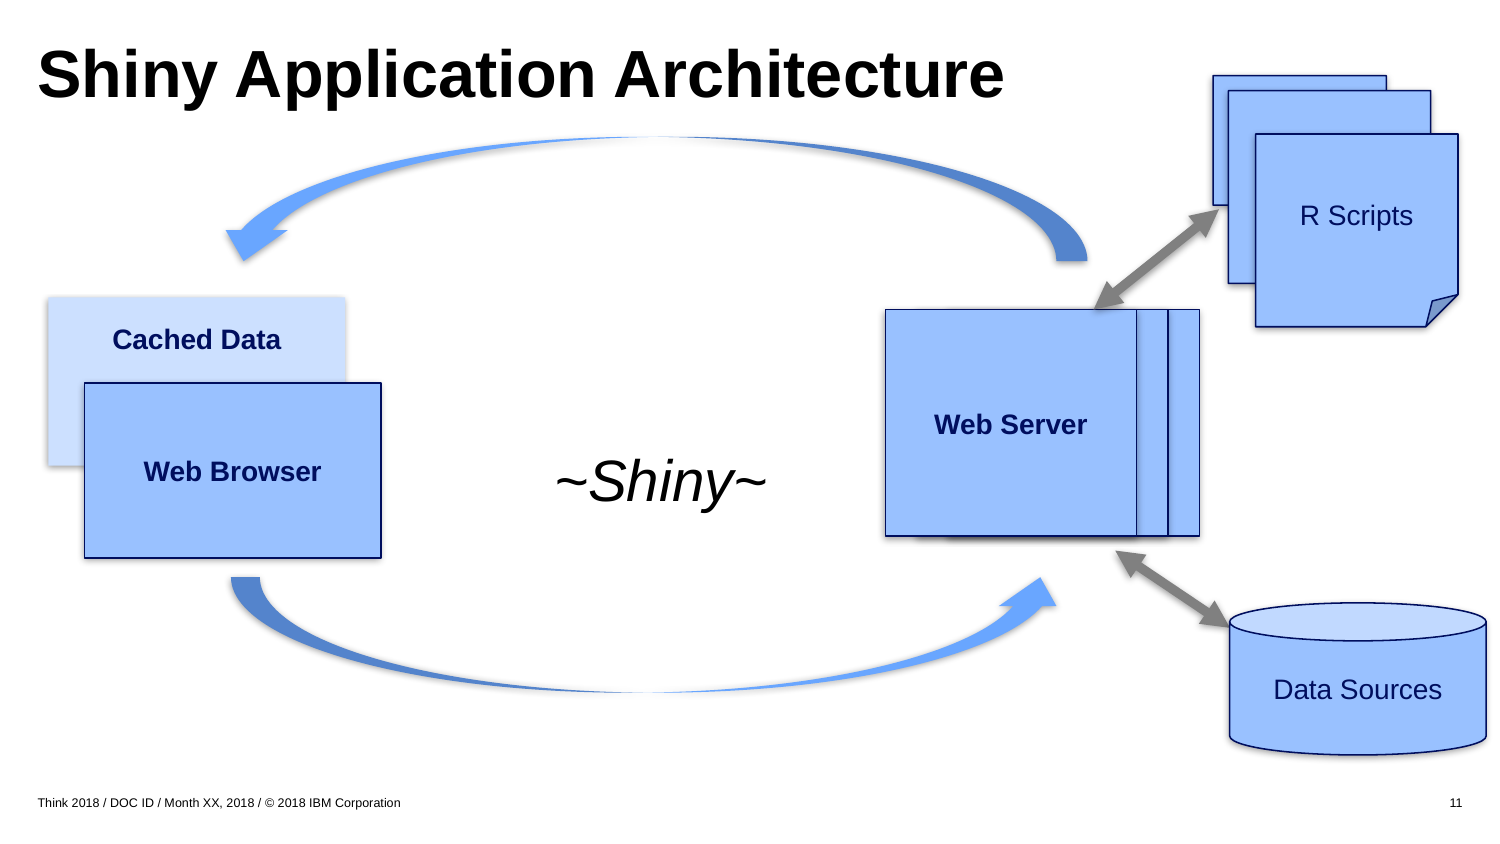

# Shiny Application Architecture
R Scripts
R Scripts
R Scripts

Cached Data
Web Server
Web Browser
Web Browser
Web Browser
~Shiny~
Data Sources
Think 2018 / DOC ID / Month XX, 2018 / © 2018 IBM Corporation
11